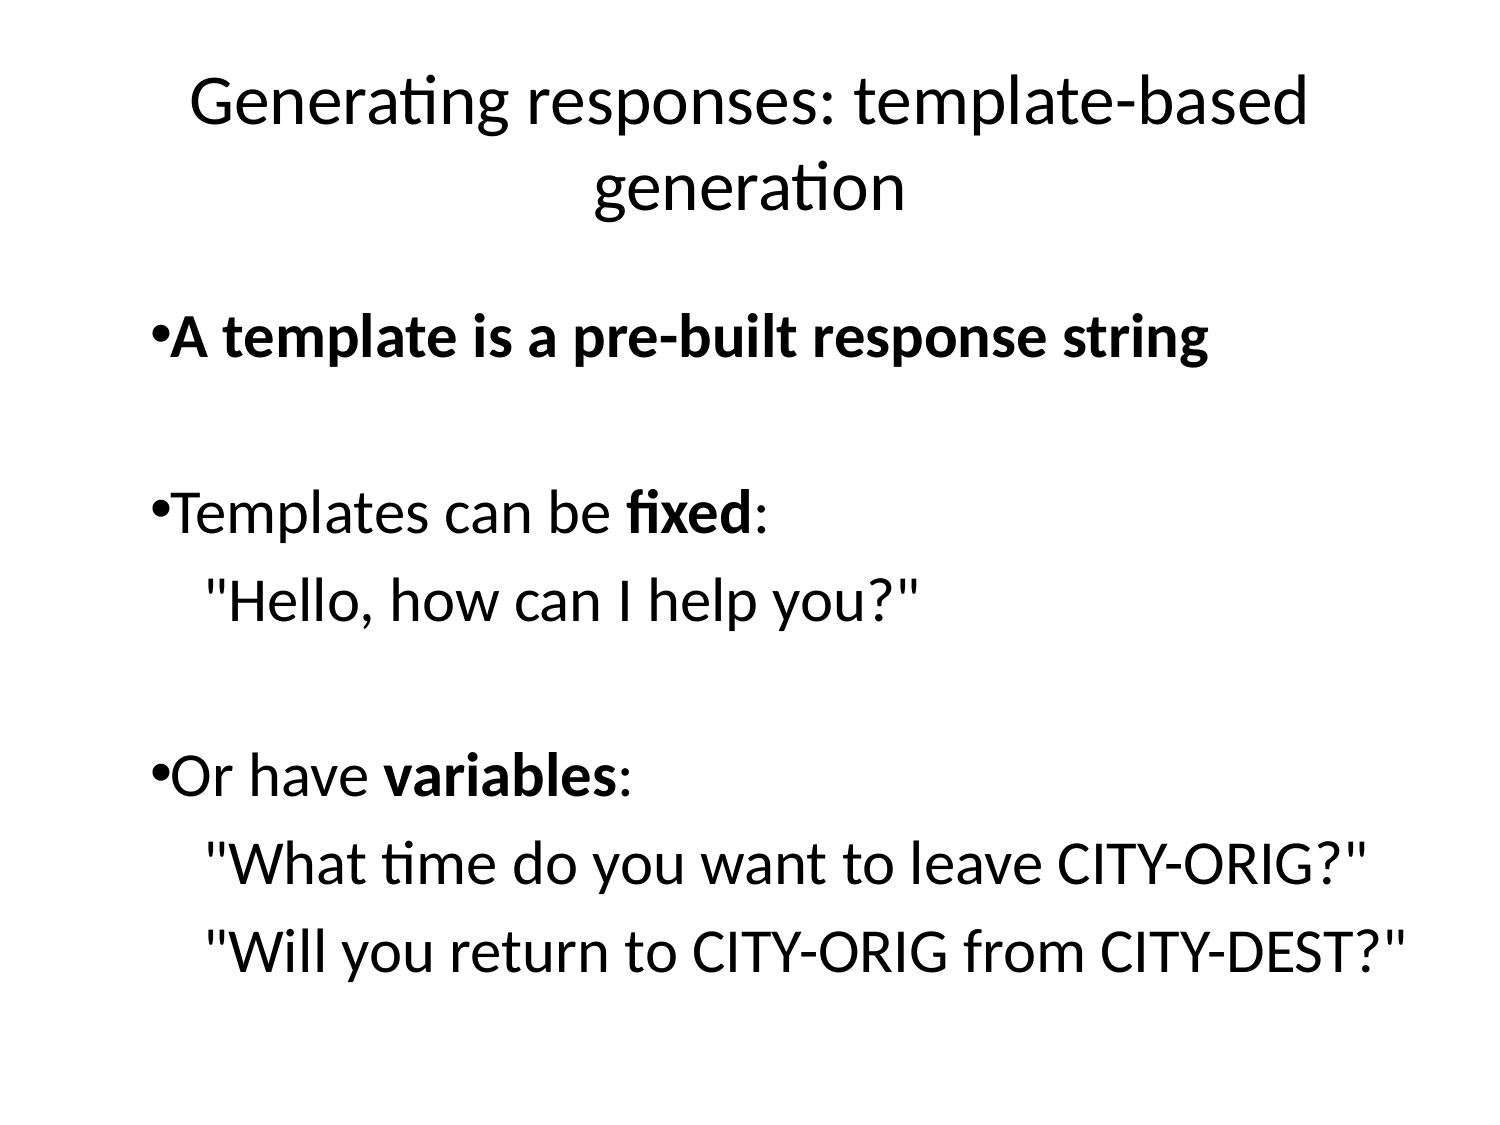

# Generating responses: template-based generation
A template is a pre-built response string

Templates can be fixed:
"Hello, how can I help you?"

Or have variables:
"What time do you want to leave CITY-ORIG?"
"Will you return to CITY-ORIG from CITY-DEST?"